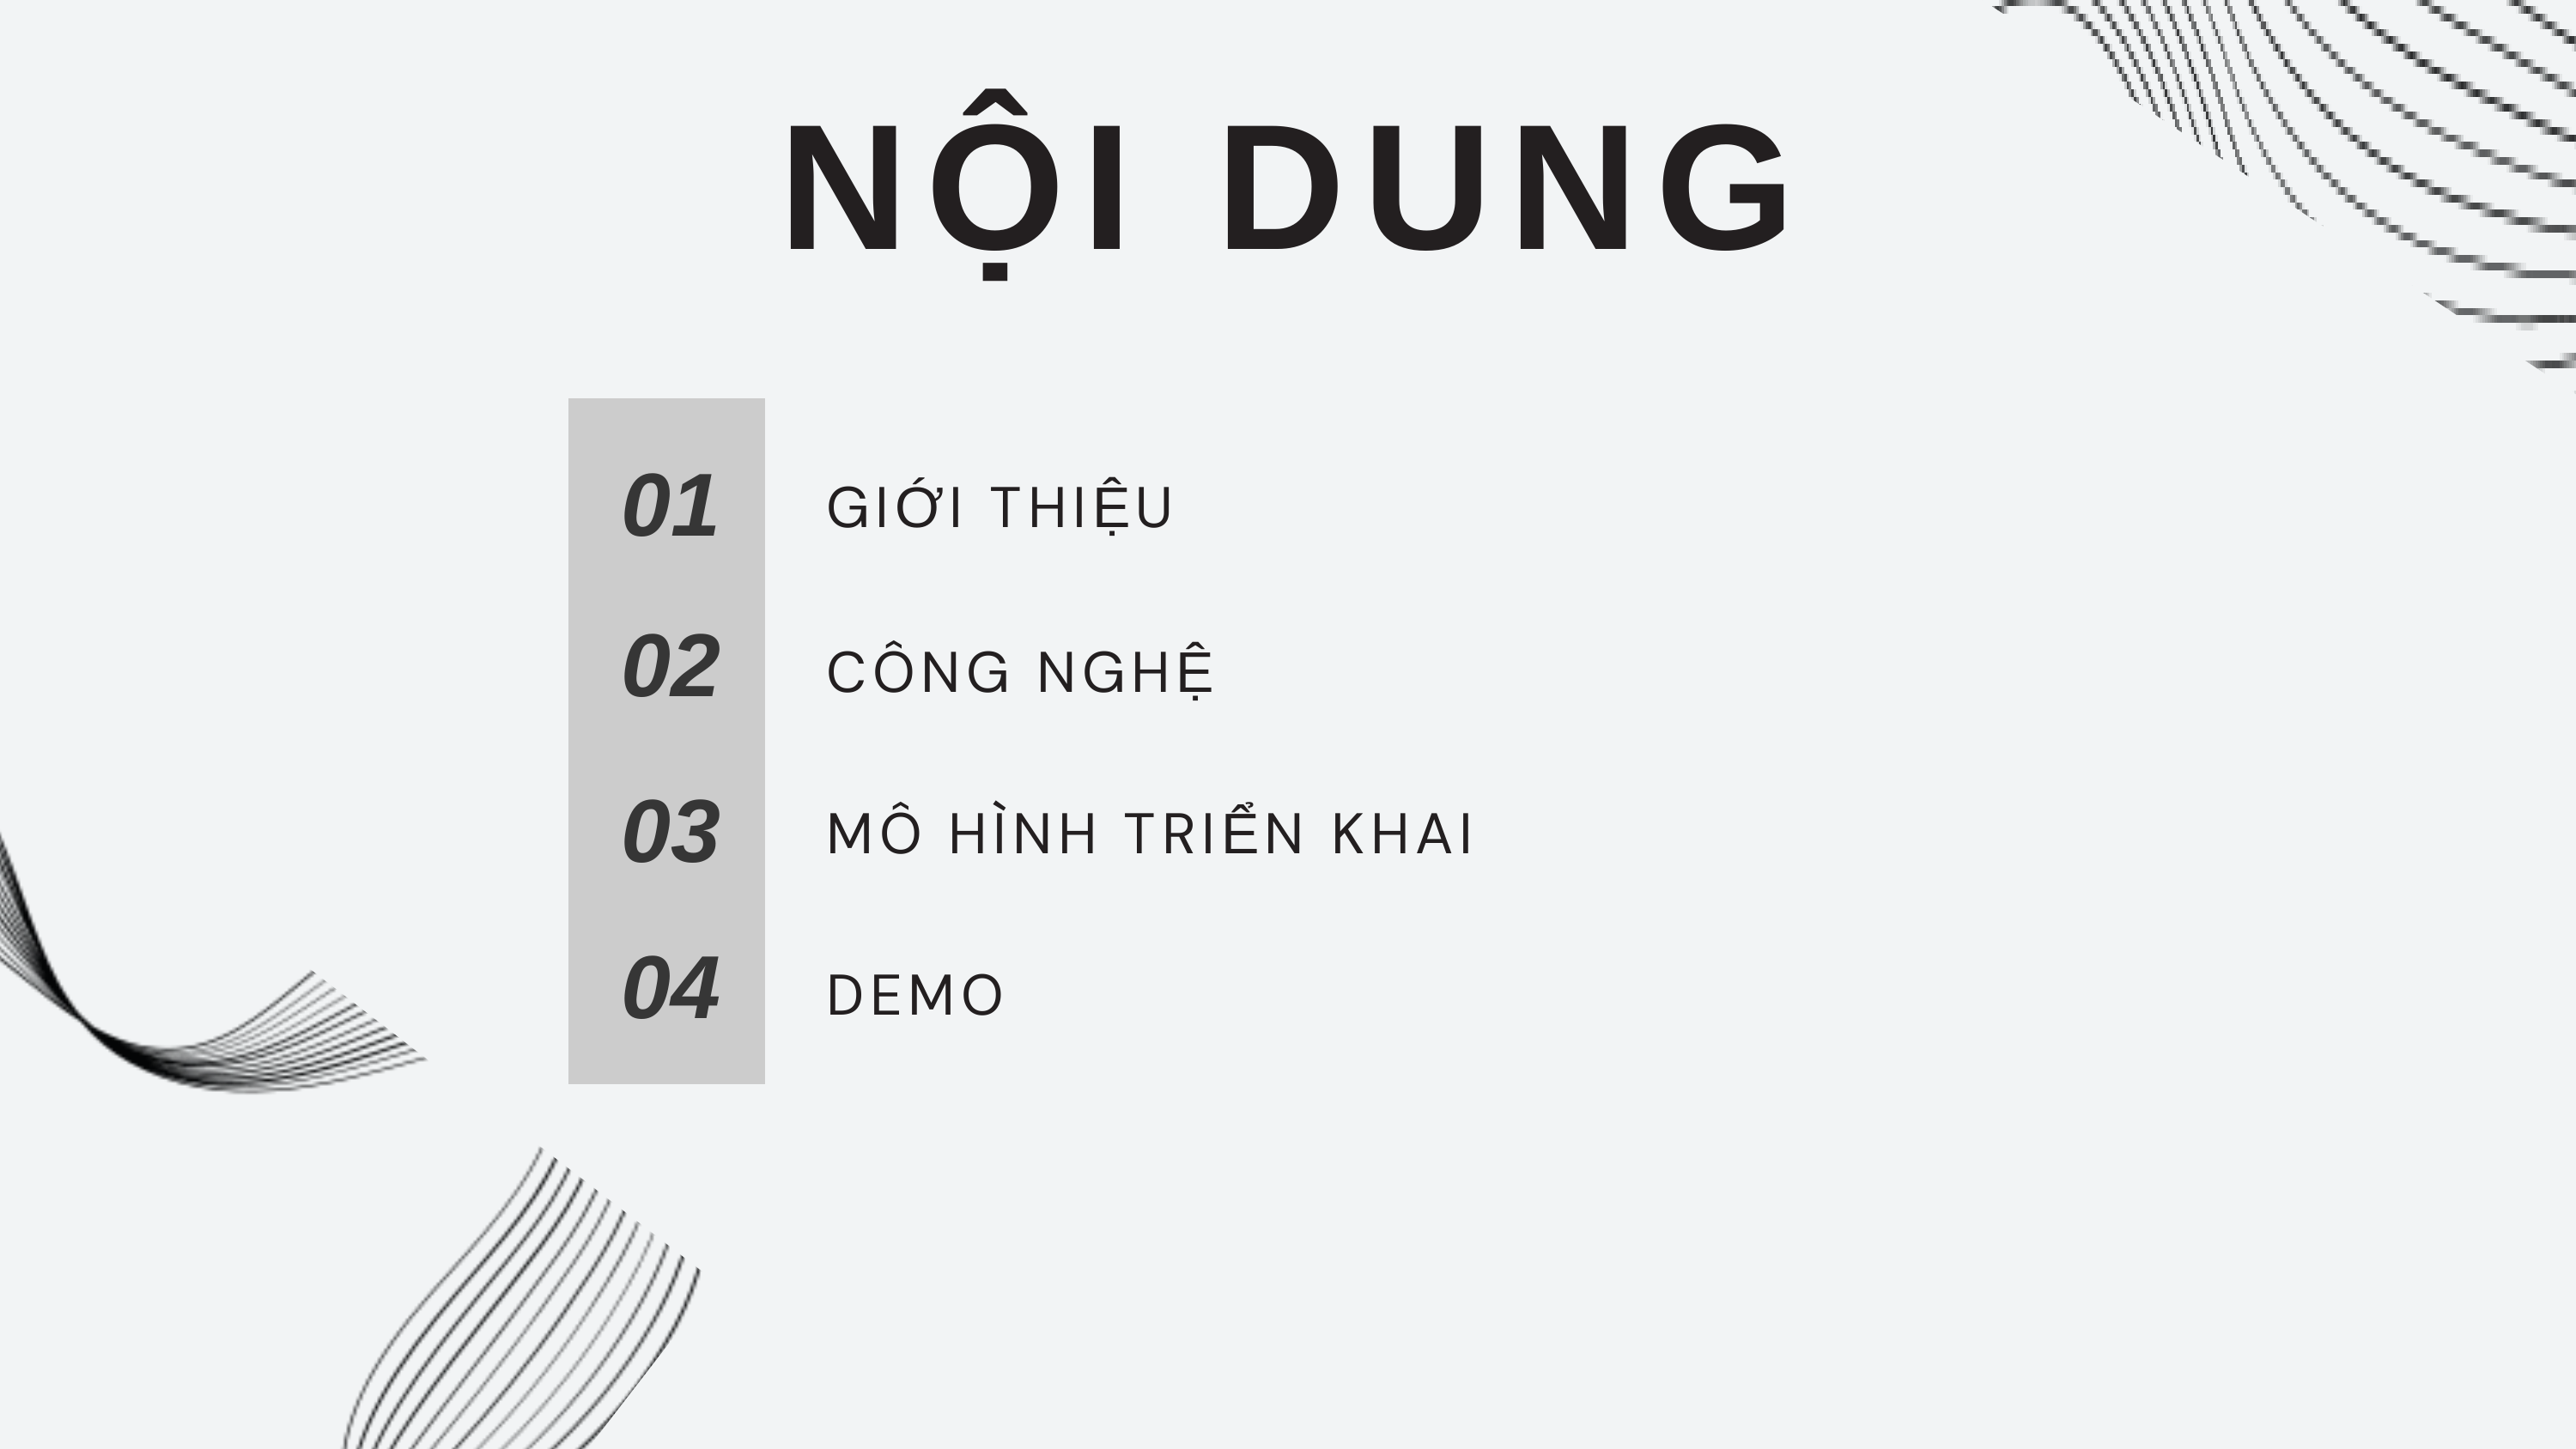

NỘI DUNG

01
GIỚI THIỆU
02
CÔNG NGHỆ
03
MÔ HÌNH TRIỂN KHAI

04
DEMO